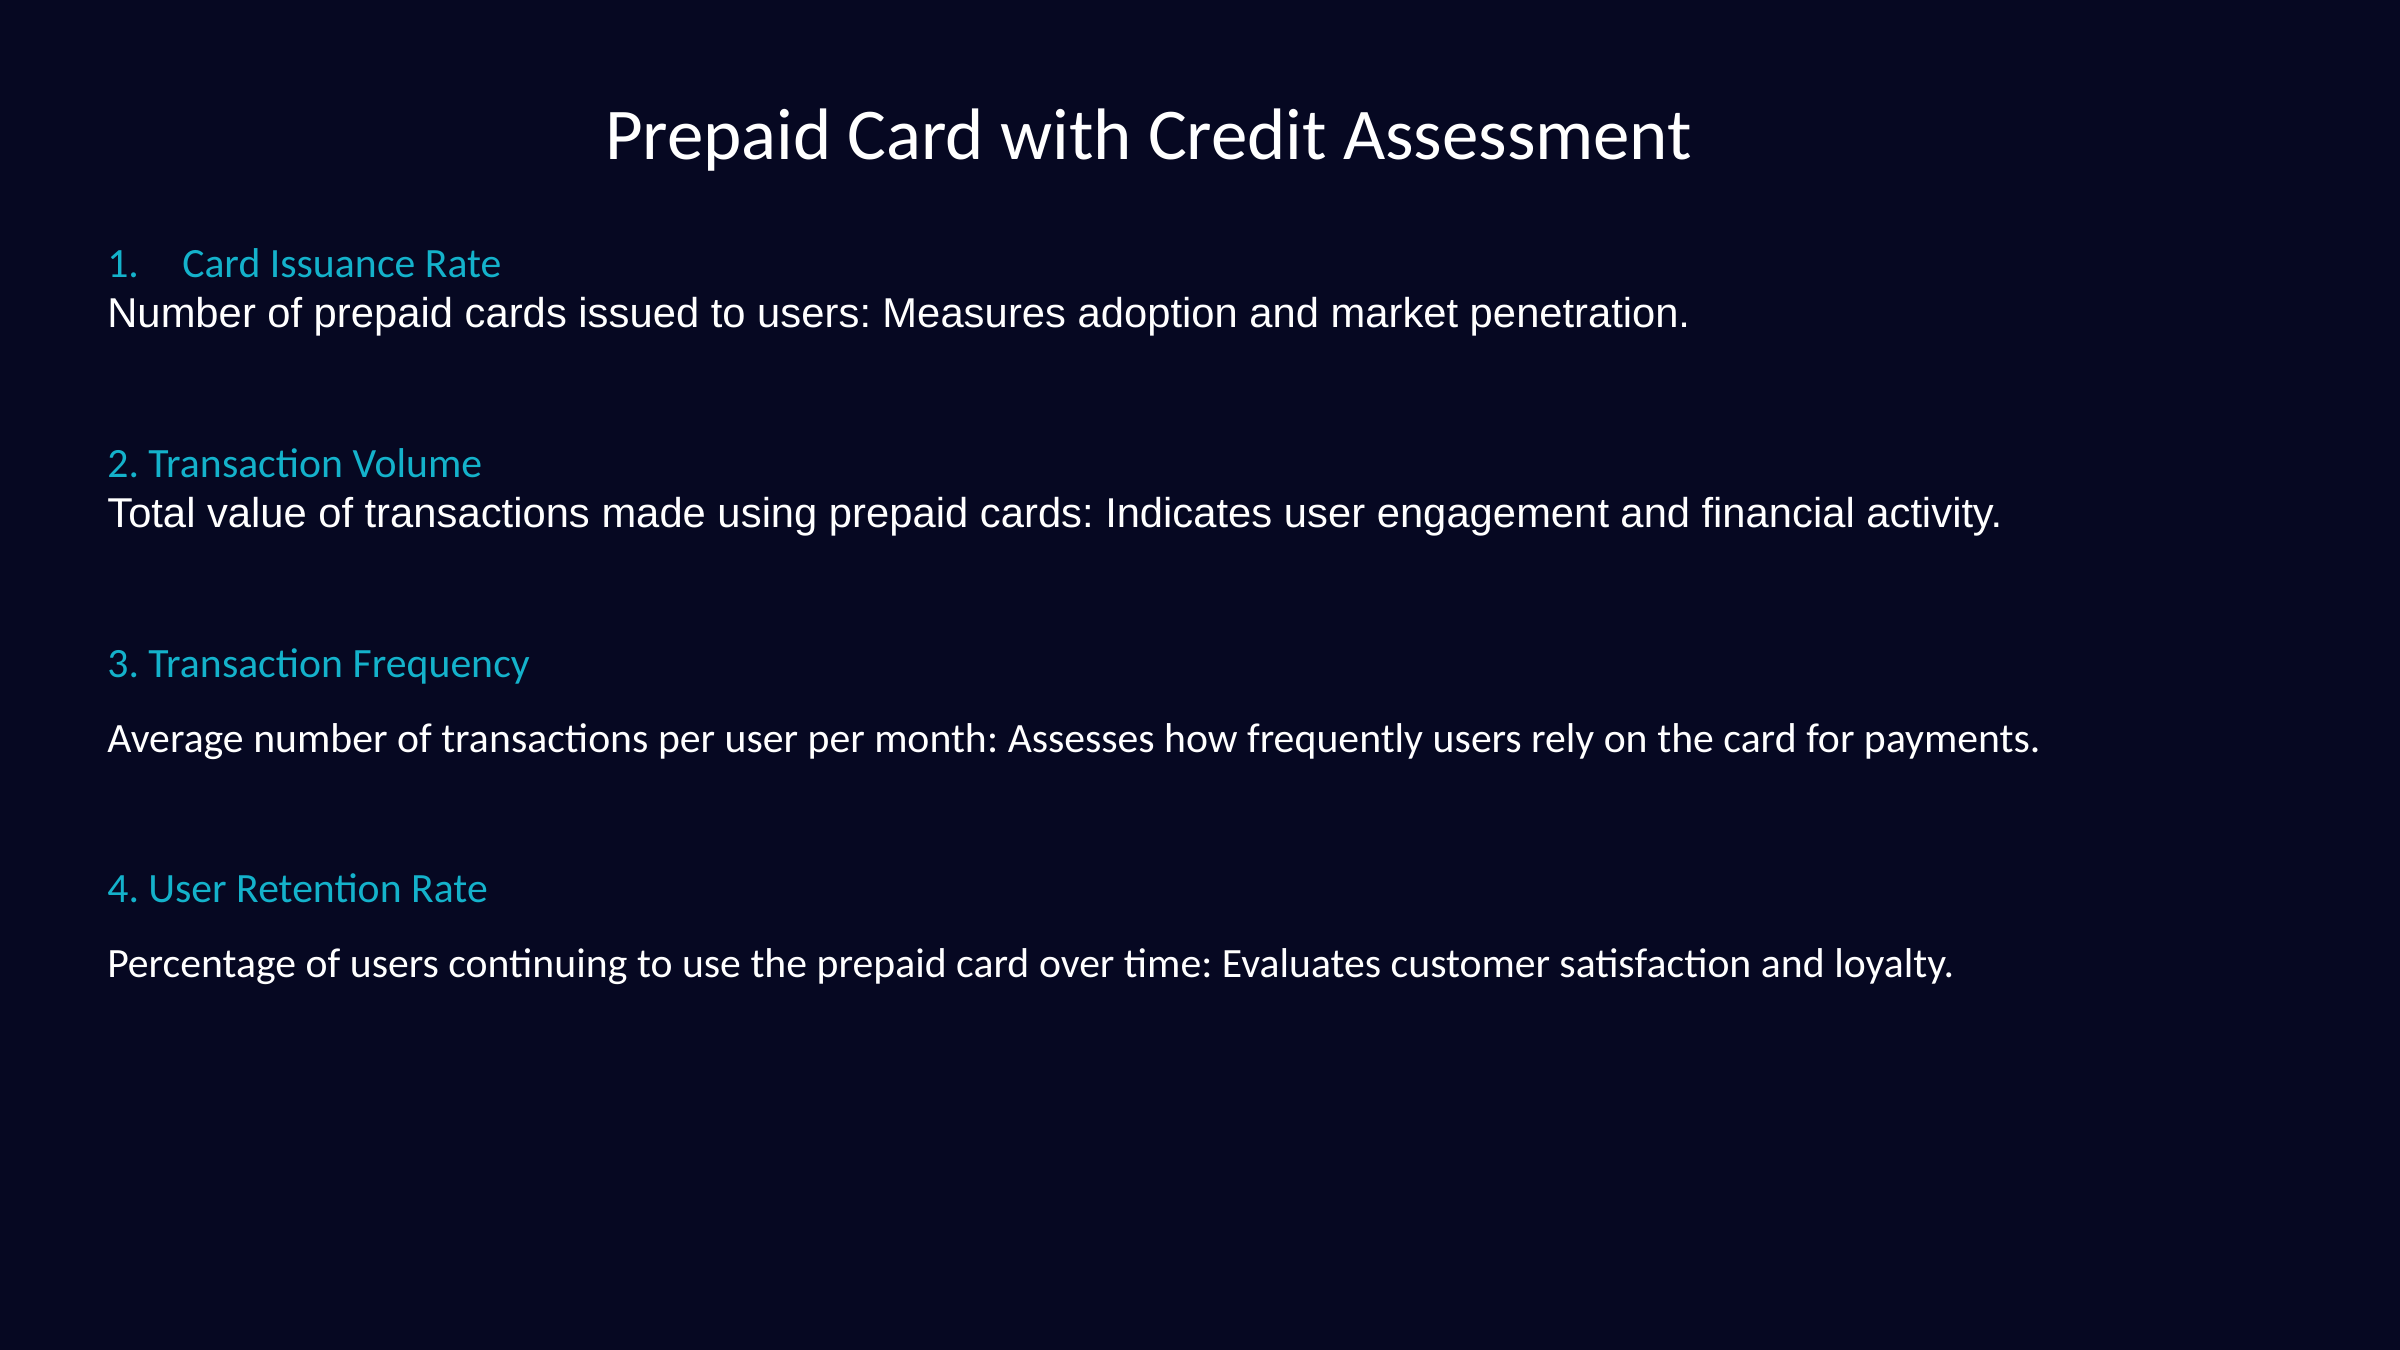

Prepaid Card with Credit Assessment
Card Issuance Rate
Number of prepaid cards issued to users: Measures adoption and market penetration.

2. Transaction Volume
Total value of transactions made using prepaid cards: Indicates user engagement and financial activity.

3. Transaction Frequency
Average number of transactions per user per month: Assesses how frequently users rely on the card for payments.

4. User Retention Rate
Percentage of users continuing to use the prepaid card over time: Evaluates customer satisfaction and loyalty.